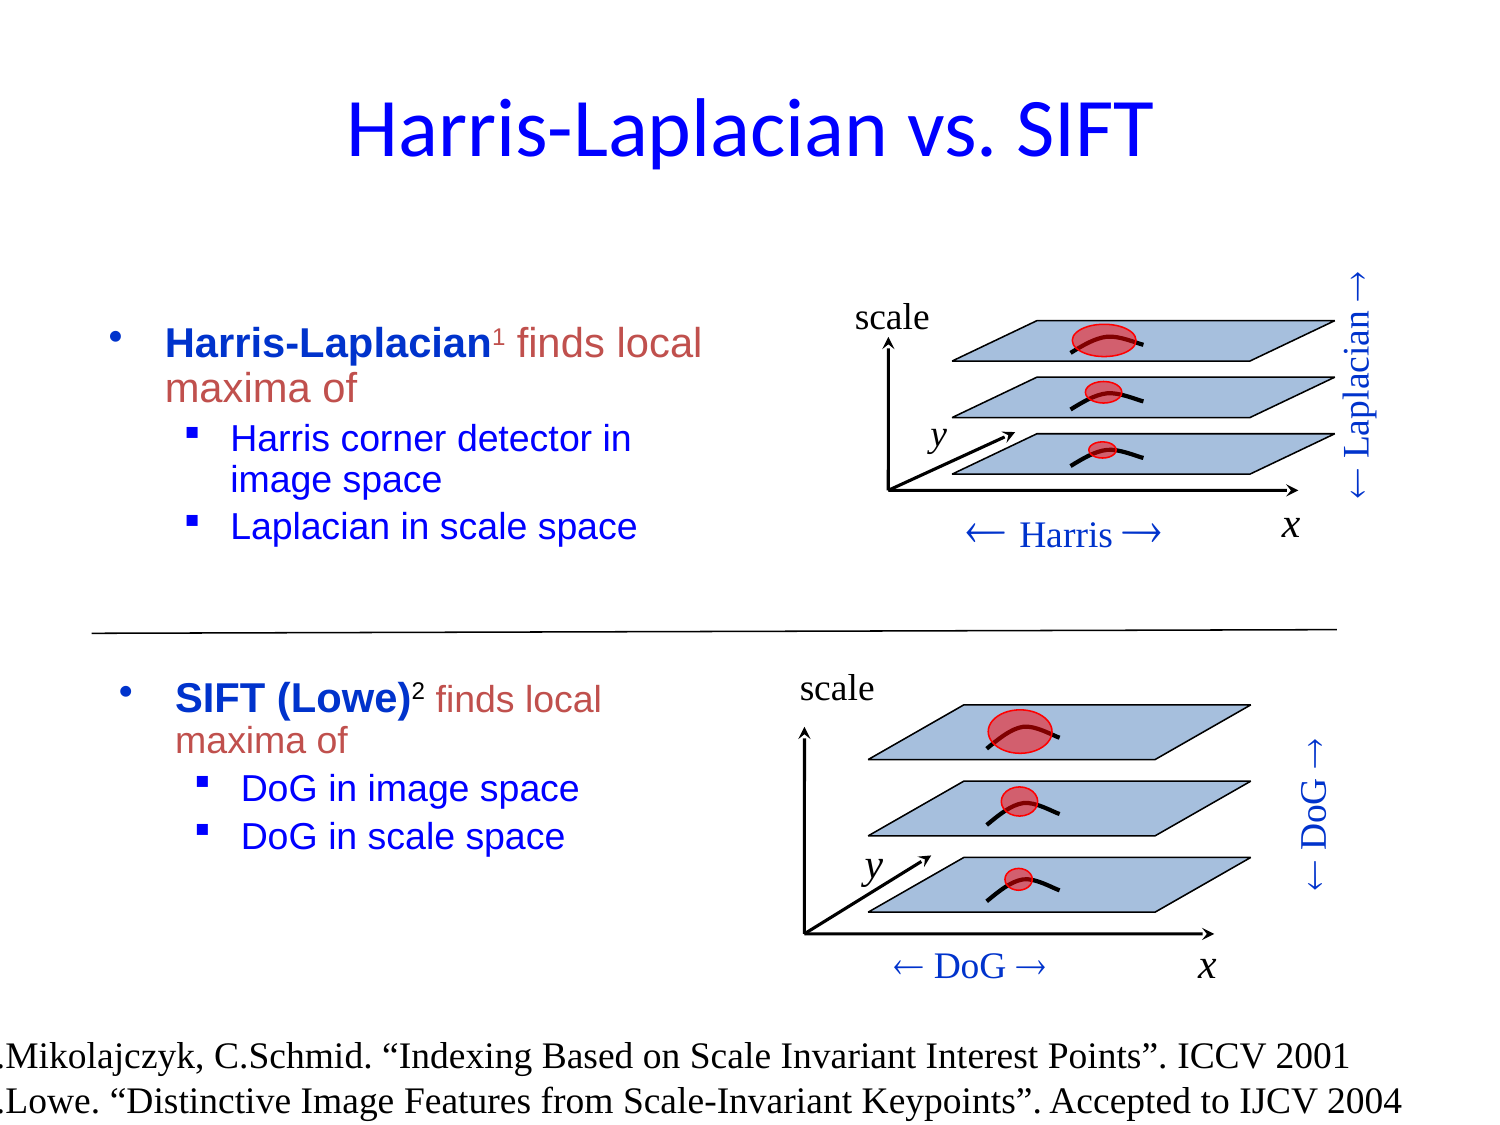

# Harris-Laplacian vs. SIFT
scale

← Laplacian →

y

x
← Harris →

Harris-Laplacian1 finds local maxima of
Harris corner detector in image space
Laplacian in scale space

scale
SIFT (Lowe)2 finds local maxima of
DoG in image space
DoG in scale space

← DoG →

y

x

← DoG →
1 K.Mikolajczyk, C.Schmid. “Indexing Based on Scale Invariant Interest Points”. ICCV 2001
2 D.Lowe. “Distinctive Image Features from Scale-Invariant Keypoints”. Accepted to IJCV 2004
39